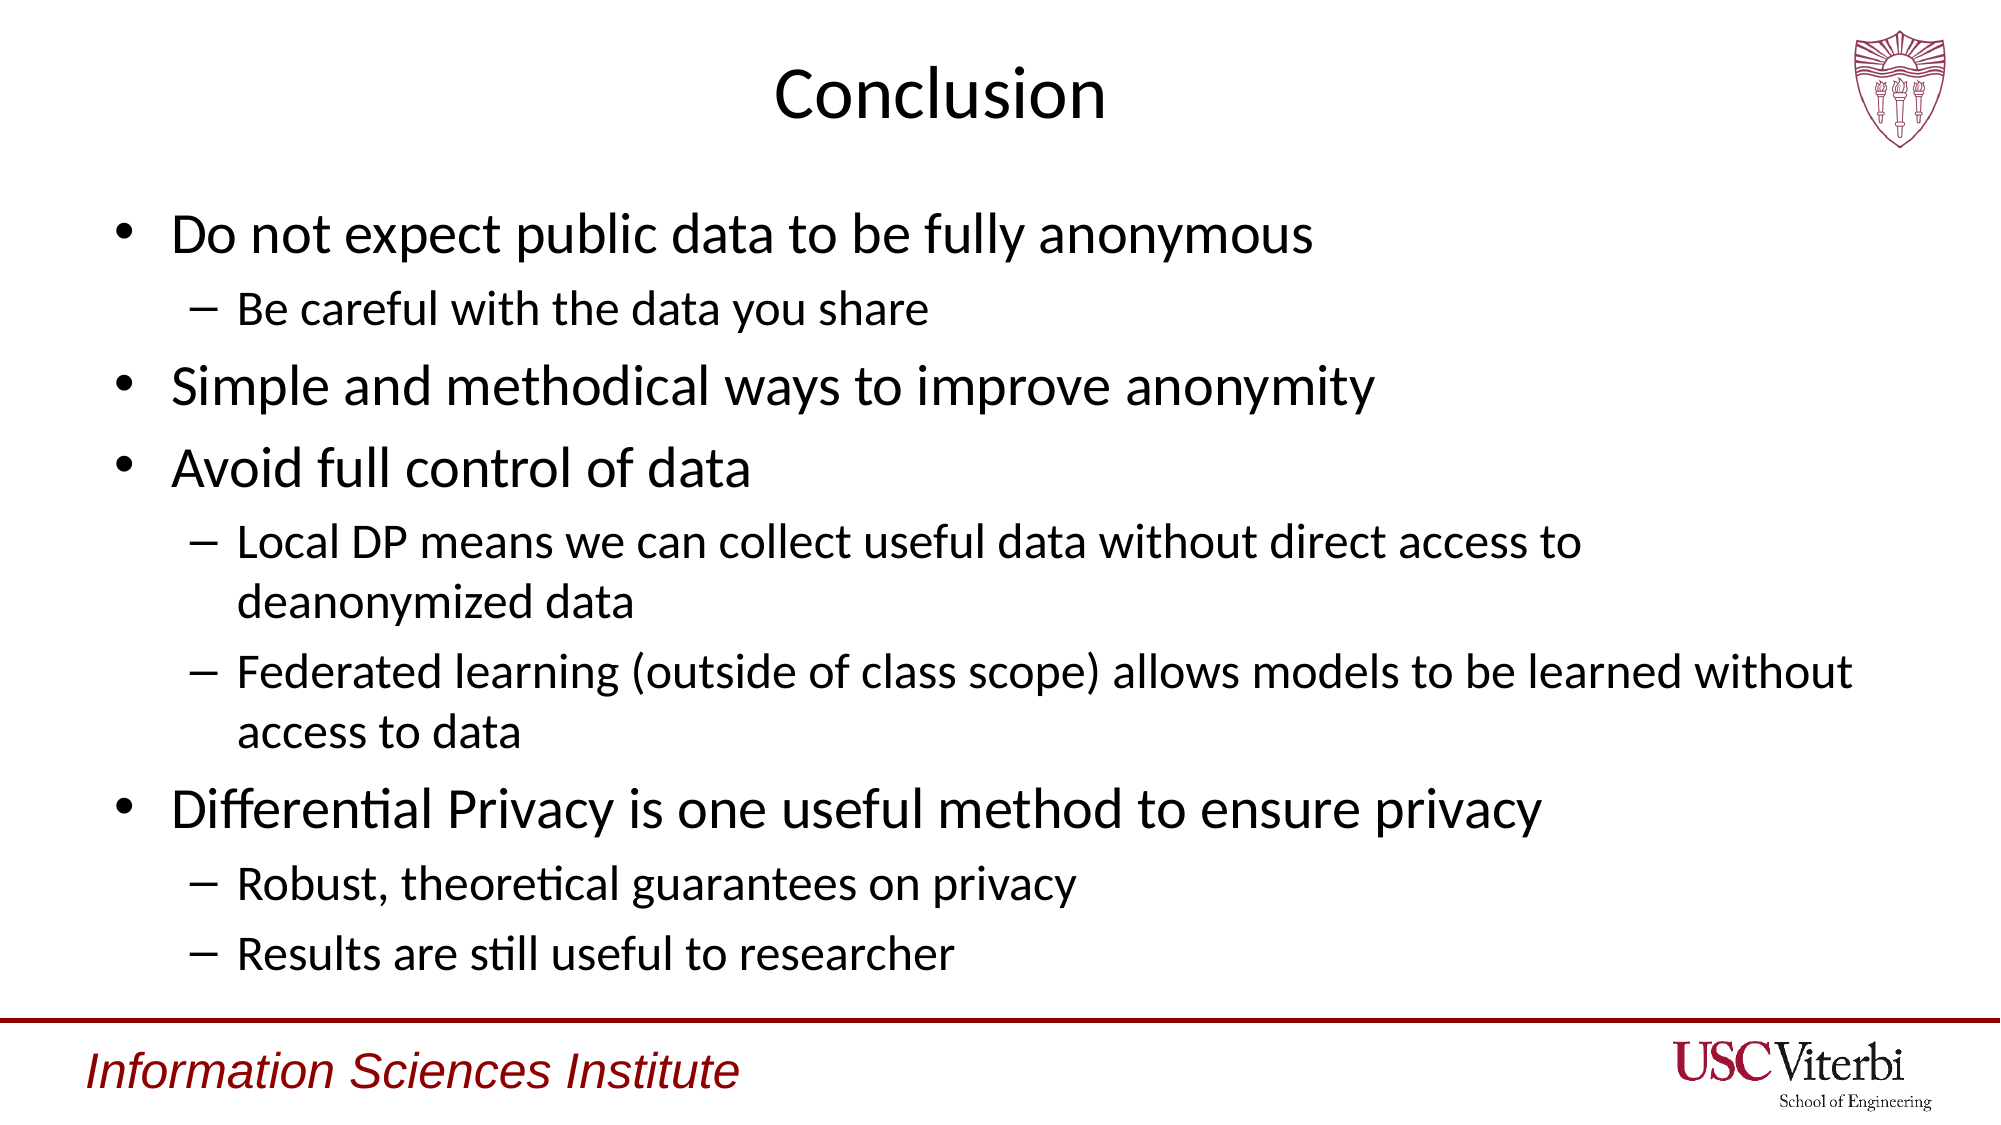

# Conclusion
Do not expect public data to be fully anonymous
Be careful with the data you share
Simple and methodical ways to improve anonymity
Avoid full control of data
Local DP means we can collect useful data without direct access to deanonymized data
Federated learning (outside of class scope) allows models to be learned without access to data
Differential Privacy is one useful method to ensure privacy
Robust, theoretical guarantees on privacy
Results are still useful to researcher